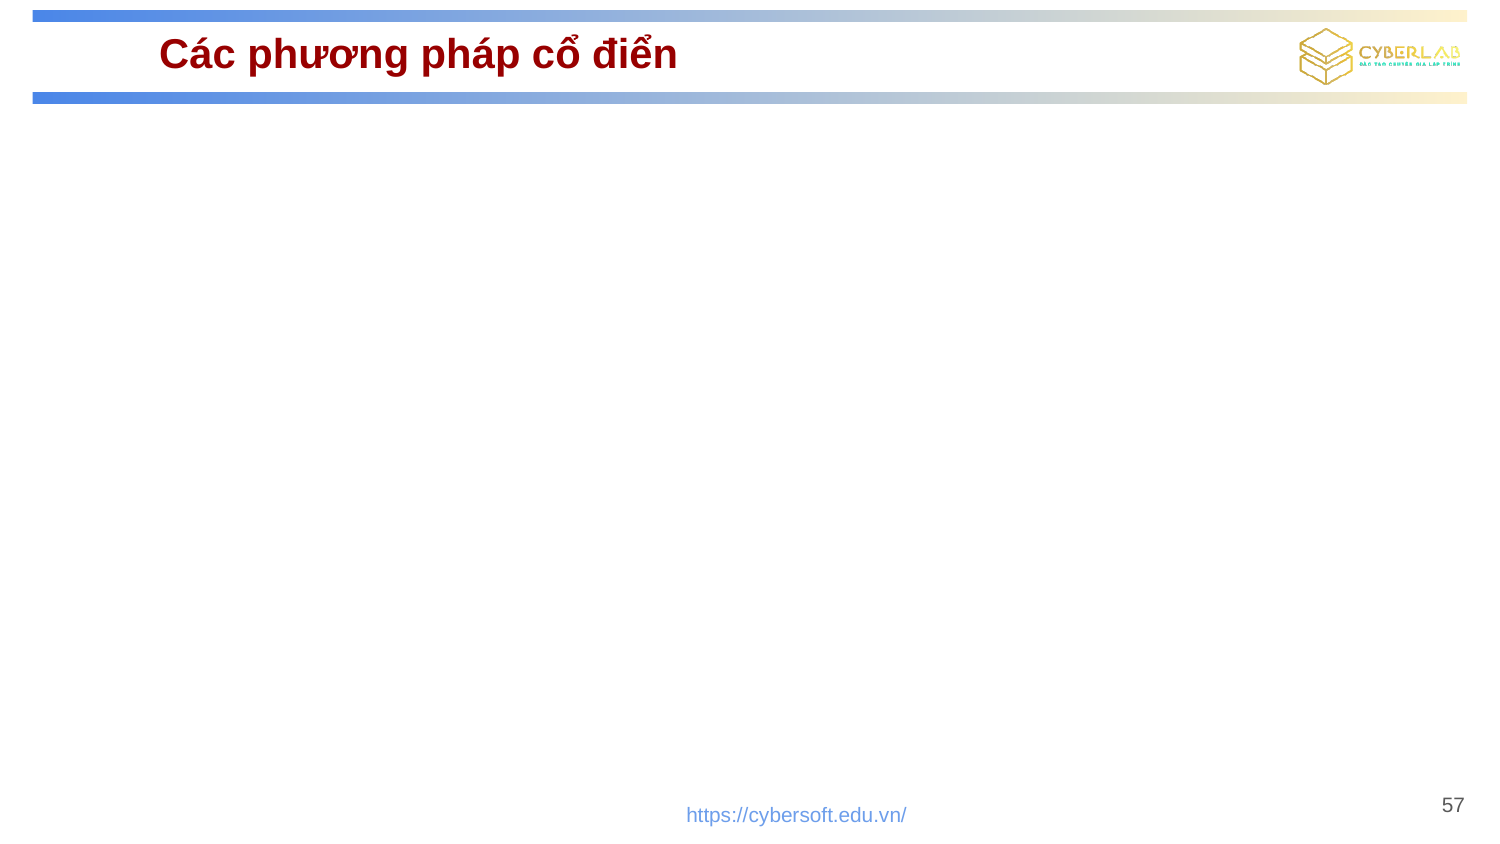

# Các phương pháp cổ điển

57